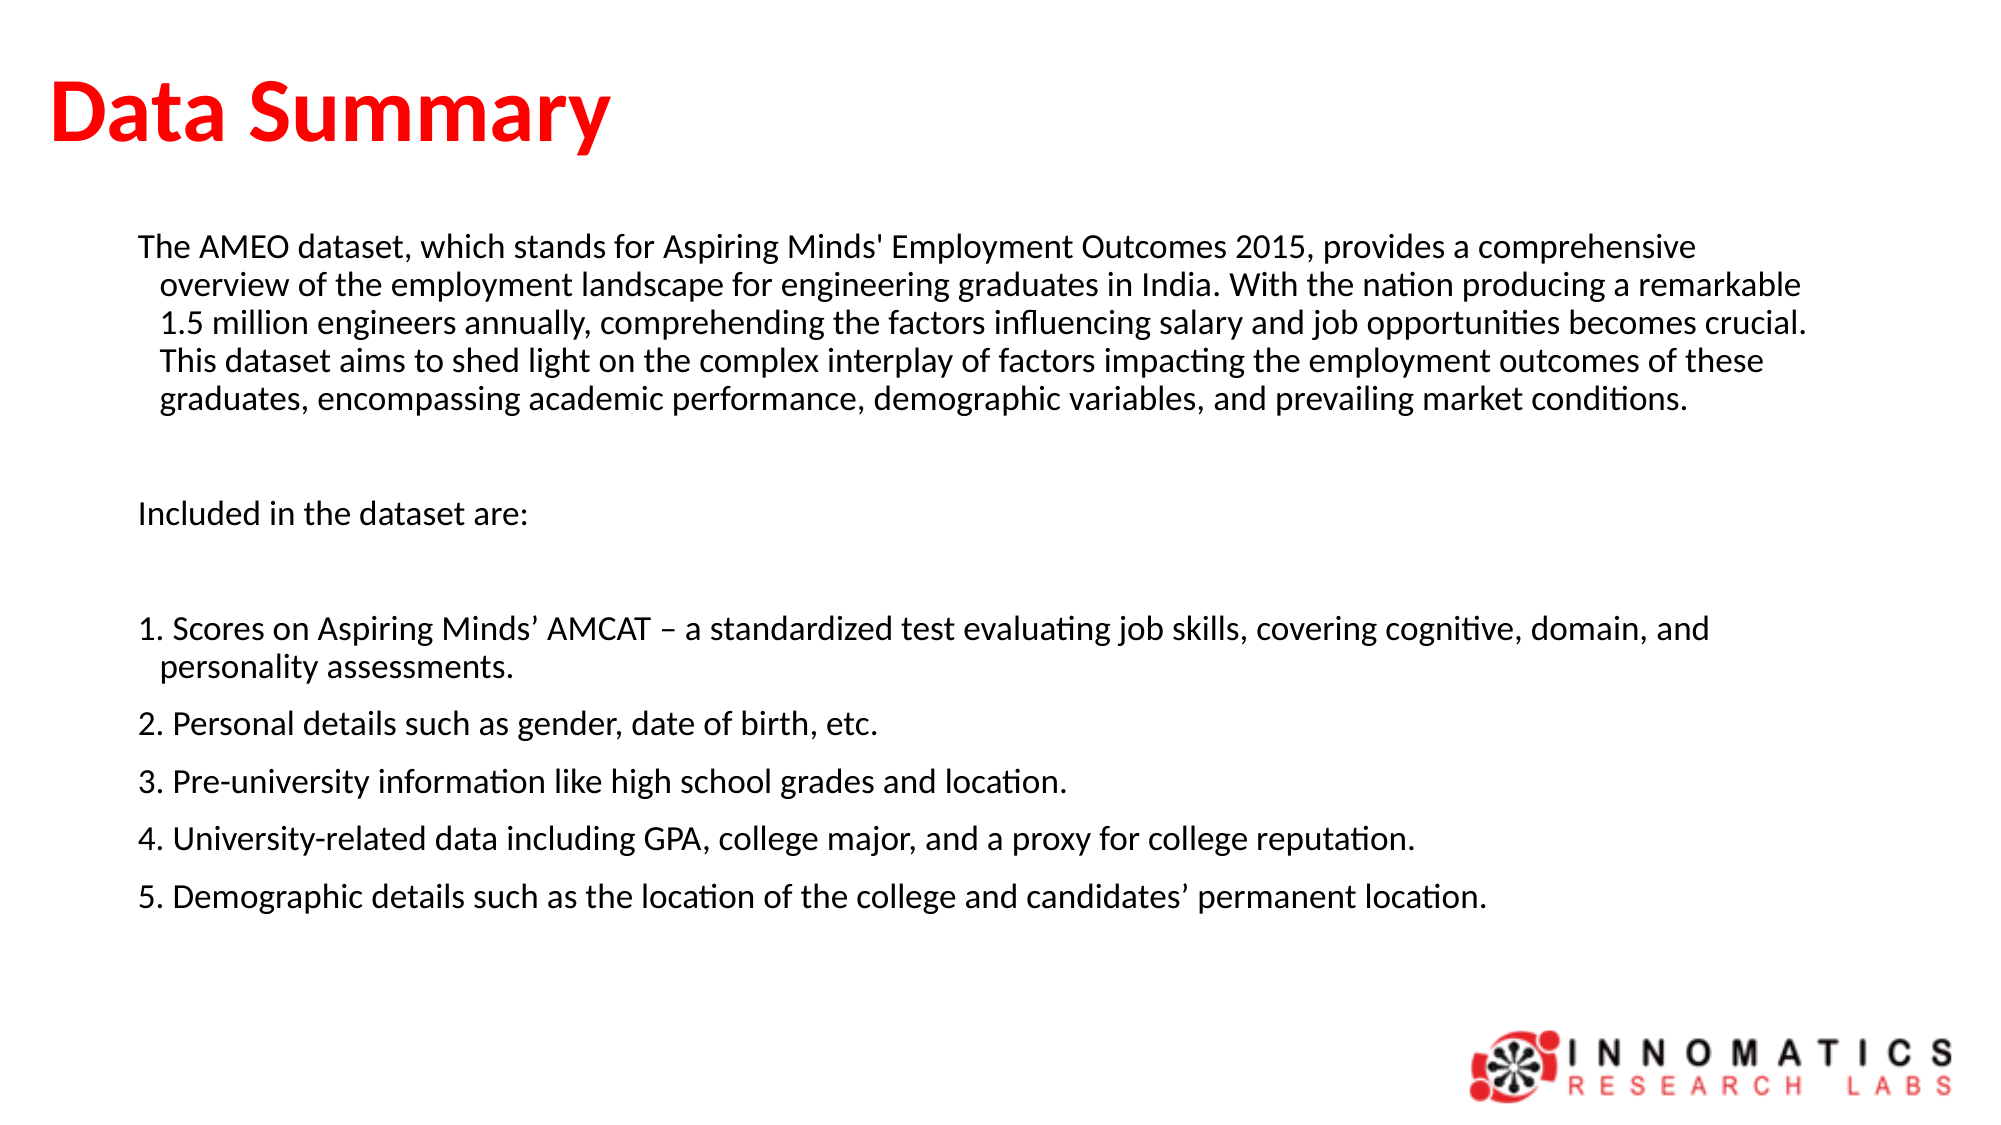

# Data Summary
The AMEO dataset, which stands for Aspiring Minds' Employment Outcomes 2015, provides a comprehensive overview of the employment landscape for engineering graduates in India. With the nation producing a remarkable 1.5 million engineers annually, comprehending the factors influencing salary and job opportunities becomes crucial. This dataset aims to shed light on the complex interplay of factors impacting the employment outcomes of these graduates, encompassing academic performance, demographic variables, and prevailing market conditions.

Included in the dataset are:

1. Scores on Aspiring Minds’ AMCAT – a standardized test evaluating job skills, covering cognitive, domain, and personality assessments.
2. Personal details such as gender, date of birth, etc.
3. Pre-university information like high school grades and location.
4. University-related data including GPA, college major, and a proxy for college reputation.
5. Demographic details such as the location of the college and candidates’ permanent location.